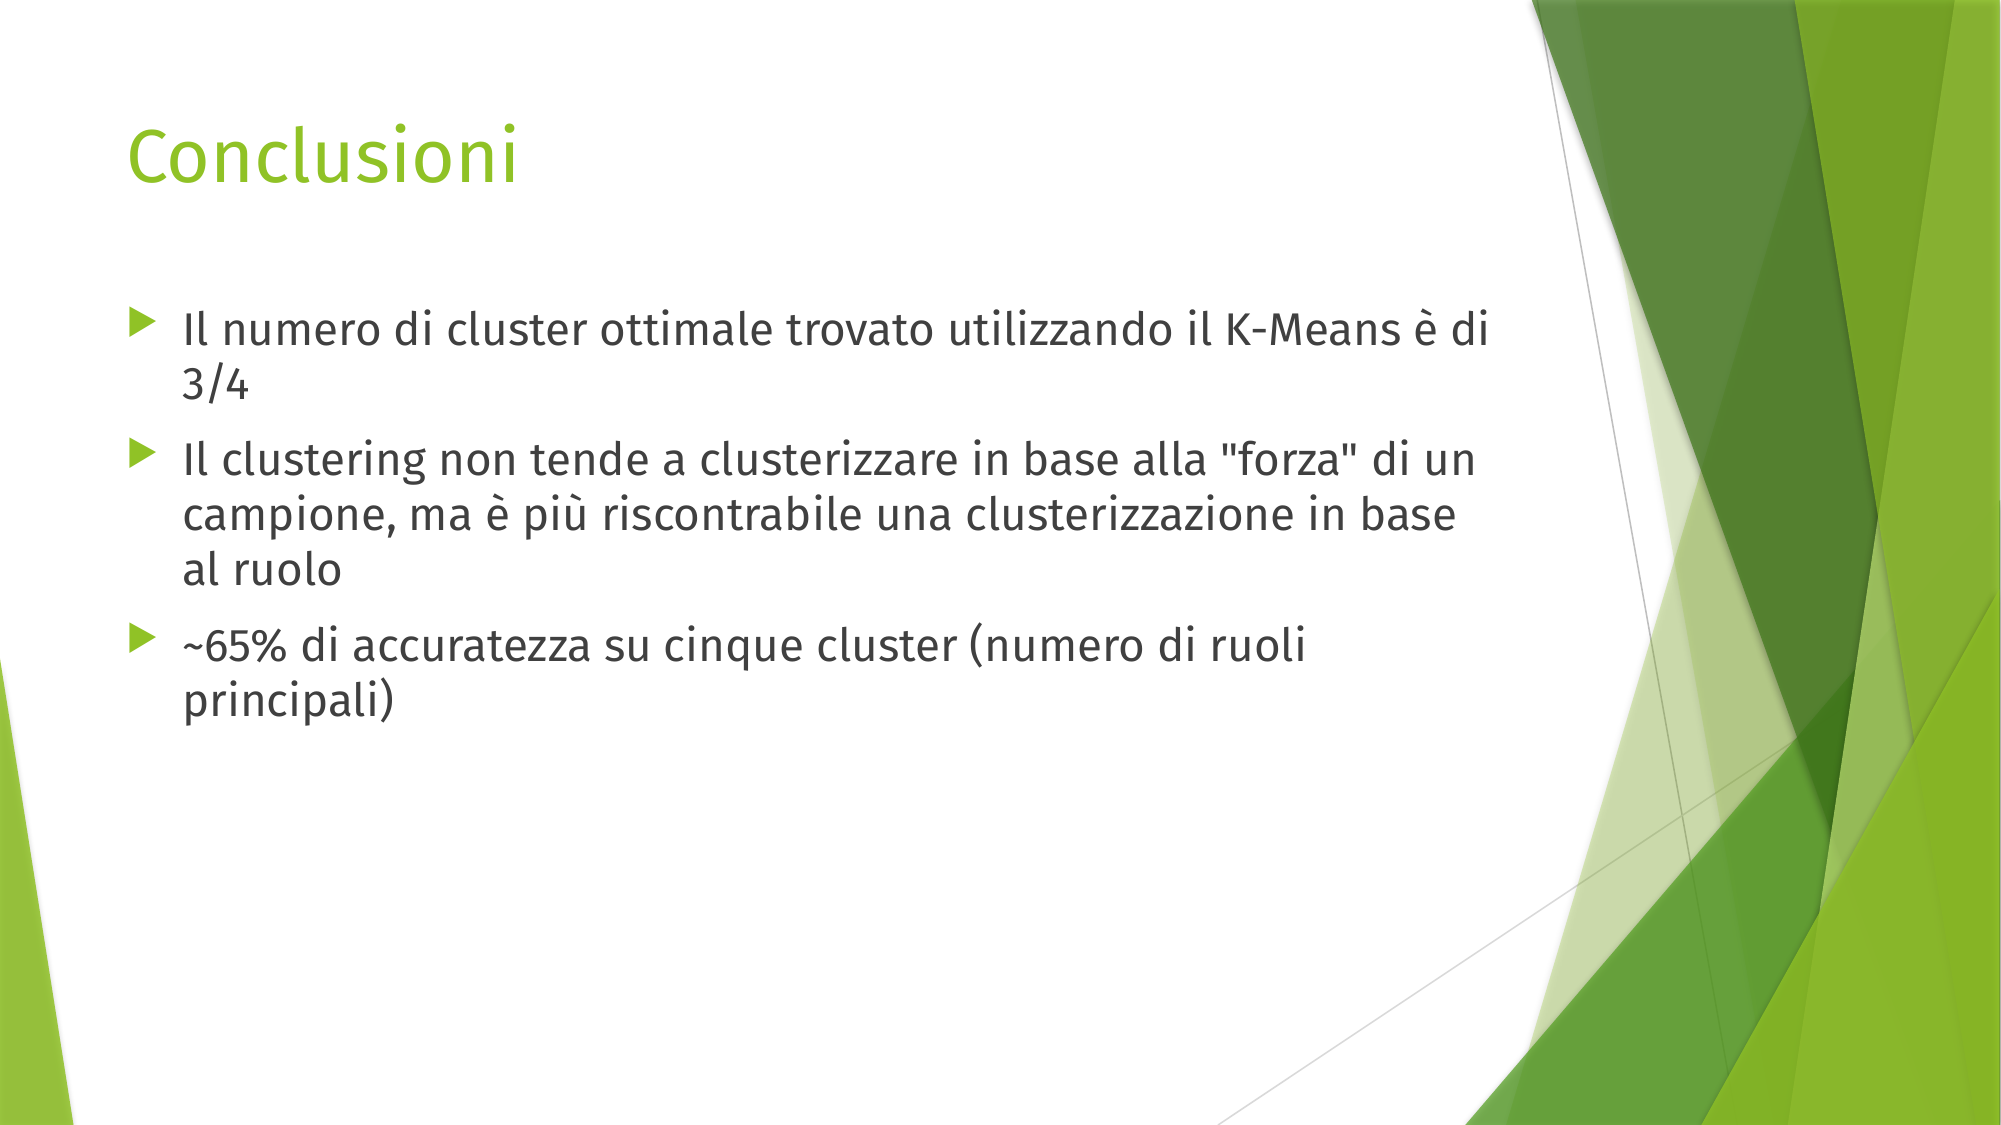

# Conclusioni
Il numero di cluster ottimale trovato utilizzando il K-Means è di 3/4
Il clustering non tende a clusterizzare in base alla "forza" di un campione, ma è più riscontrabile una clusterizzazione in base al ruolo
~65% di accuratezza su cinque cluster (numero di ruoli principali)